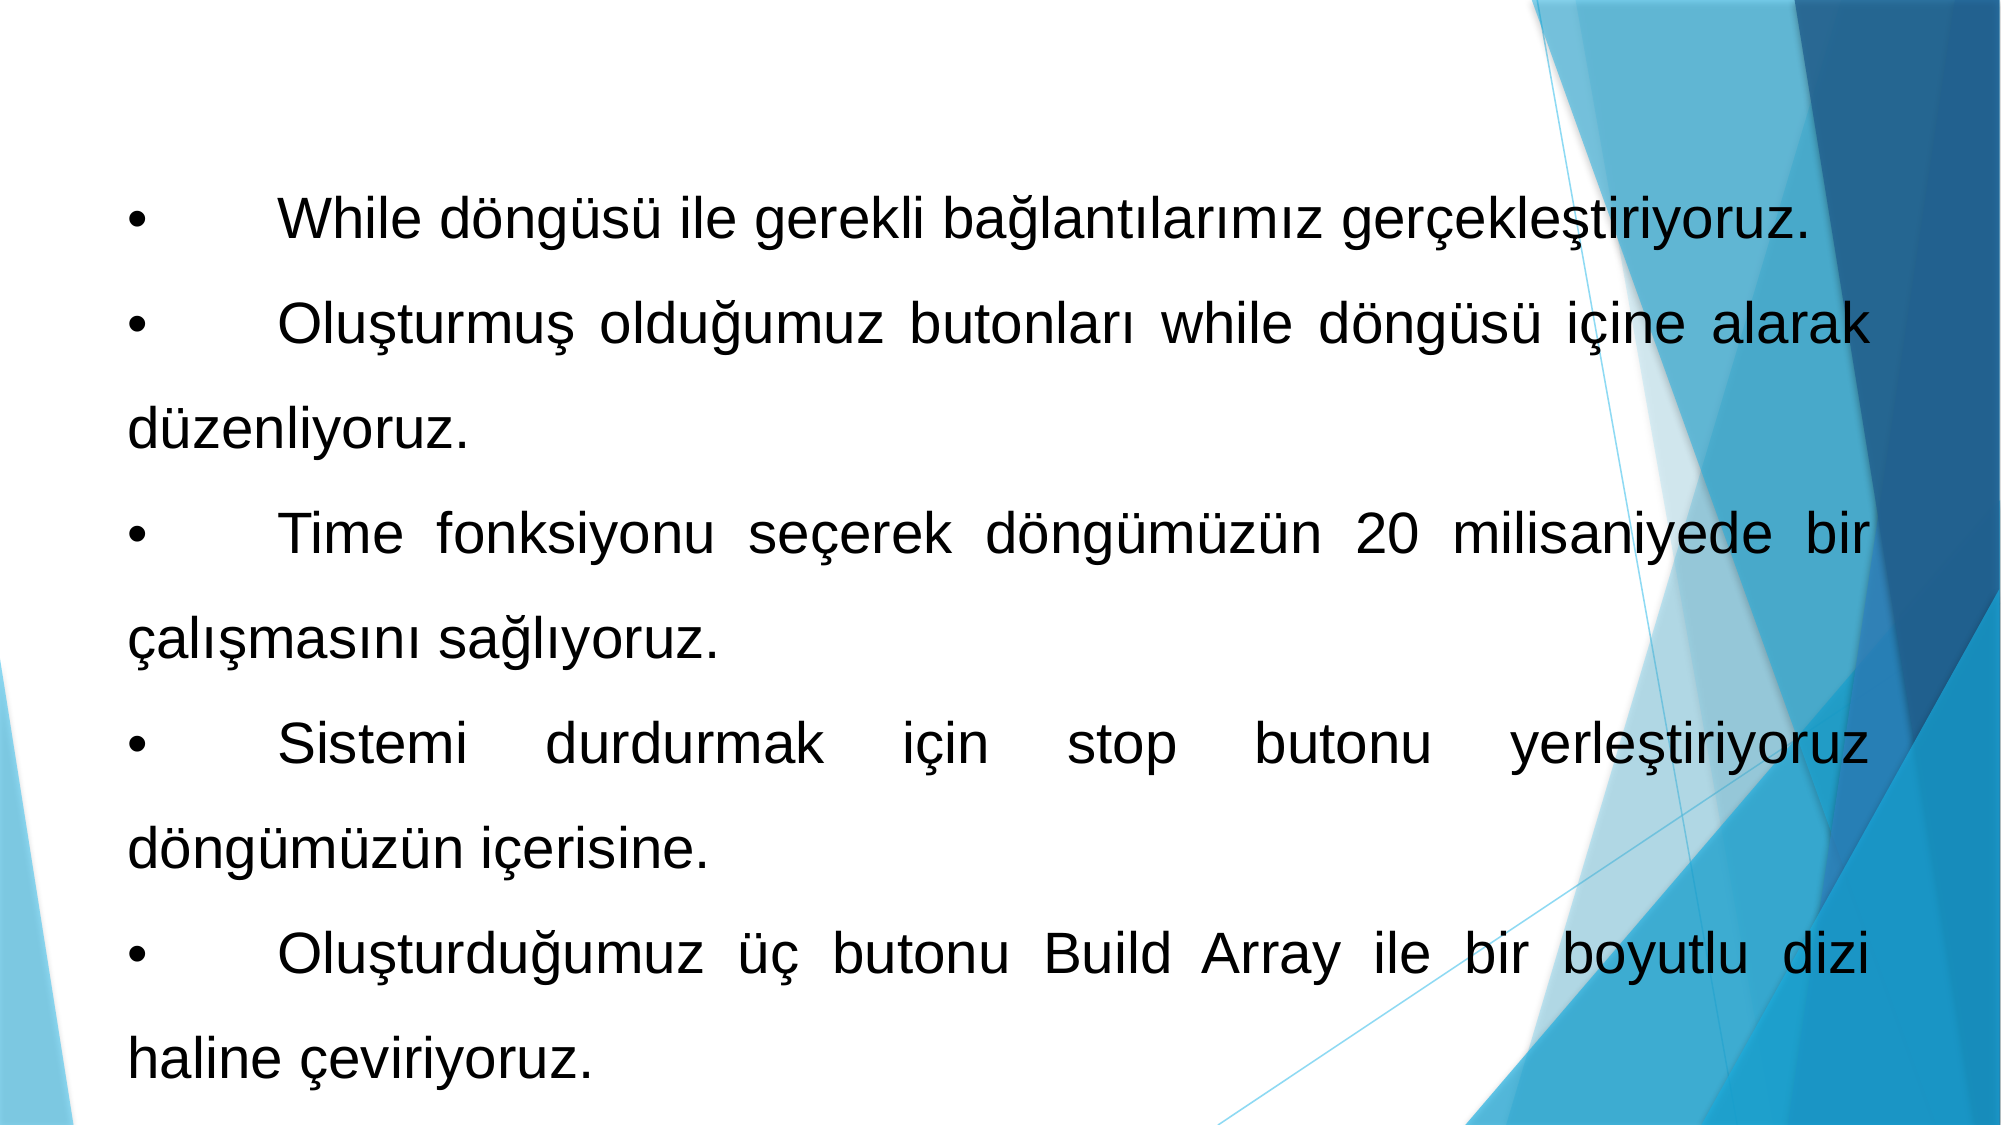

•	While döngüsü ile gerekli bağlantılarımız gerçekleştiriyoruz.
•	Oluşturmuş olduğumuz butonları while döngüsü içine alarak düzenliyoruz.
•	Time fonksiyonu seçerek döngümüzün 20 milisaniyede bir çalışmasını sağlıyoruz.
•	Sistemi durdurmak için stop butonu yerleştiriyoruz döngümüzün içerisine.
•	Oluşturduğumuz üç butonu Build Array ile bir boyutlu dizi haline çeviriyoruz.
•	Daha sonra bu diziyi Array to Num fonksiyonu ile sayıya dönüştürüyoruz. Bu sayede 	birinci ledi yakan butona basılırsa yani Red ledi yanarsa bir gelir. Tüm ledlerin yanma 	durumuna göre 1 ile 7 arasında 3 bitlik bir değer gelir.